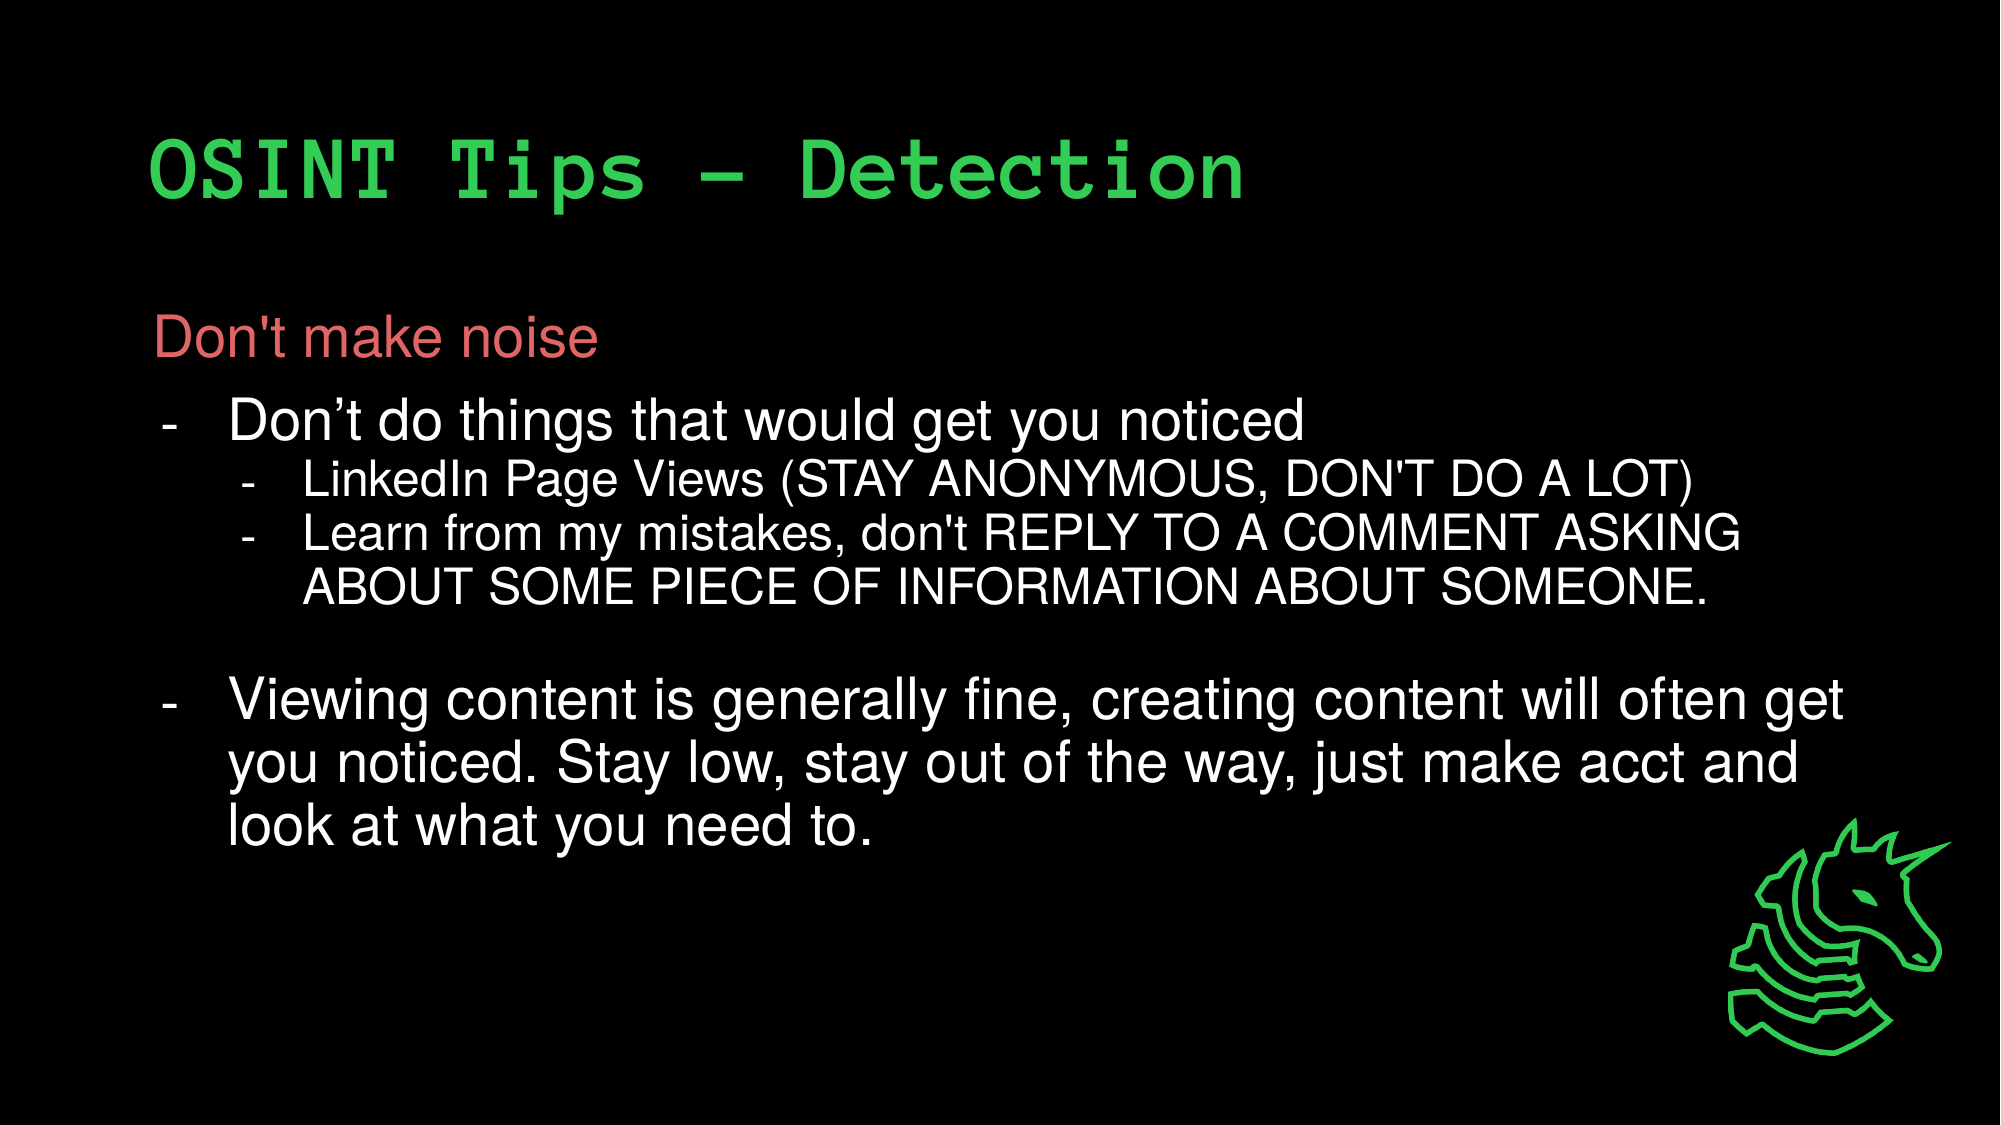

# OSINT Tips - Detection
Don't make noise
Don’t do things that would get you noticed
LinkedIn Page Views (STAY ANONYMOUS, DON'T DO A LOT)
Learn from my mistakes, don't REPLY TO A COMMENT ASKING ABOUT SOME PIECE OF INFORMATION ABOUT SOMEONE.
Viewing content is generally fine, creating content will often get you noticed. Stay low, stay out of the way, just make acct and look at what you need to.